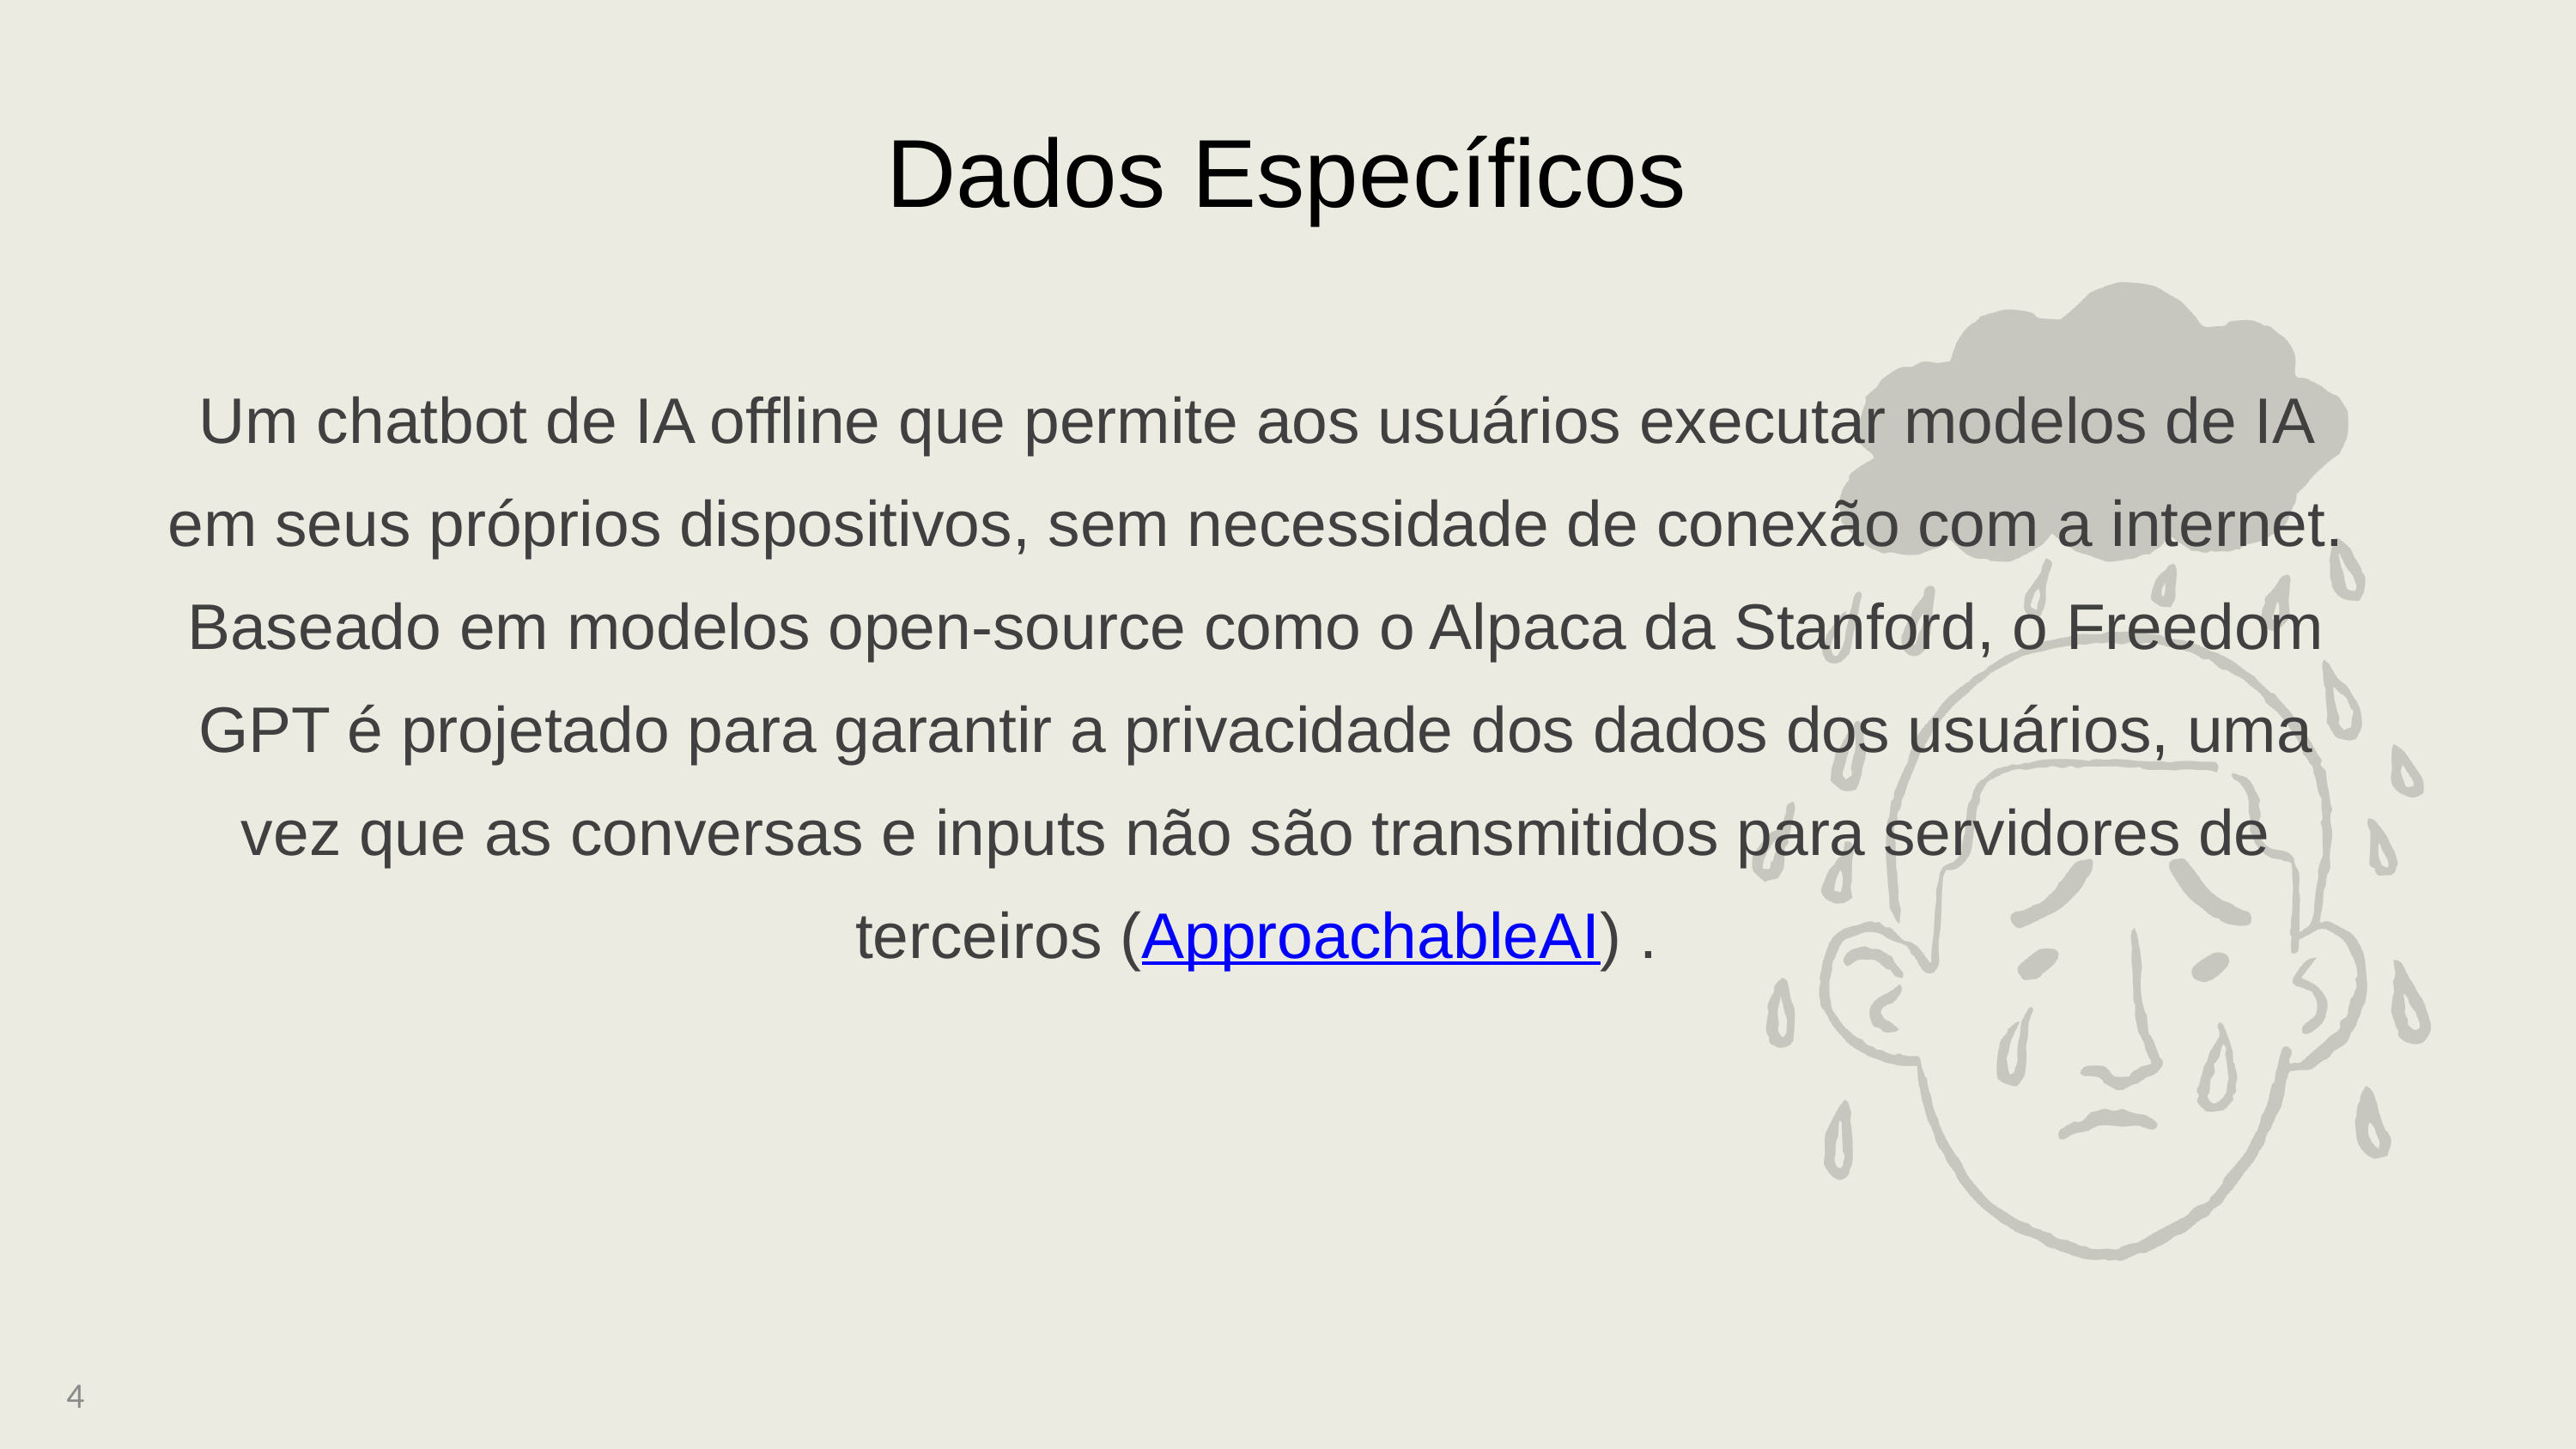

Dados Específicos

Um chatbot de IA offline que permite aos usuários executar modelos de IA em seus próprios dispositivos, sem necessidade de conexão com a internet. Baseado em modelos open-source como o Alpaca da Stanford, o Freedom GPT é projetado para garantir a privacidade dos dados dos usuários, uma vez que as conversas e inputs não são transmitidos para servidores de terceiros (ApproachableAI) .

4